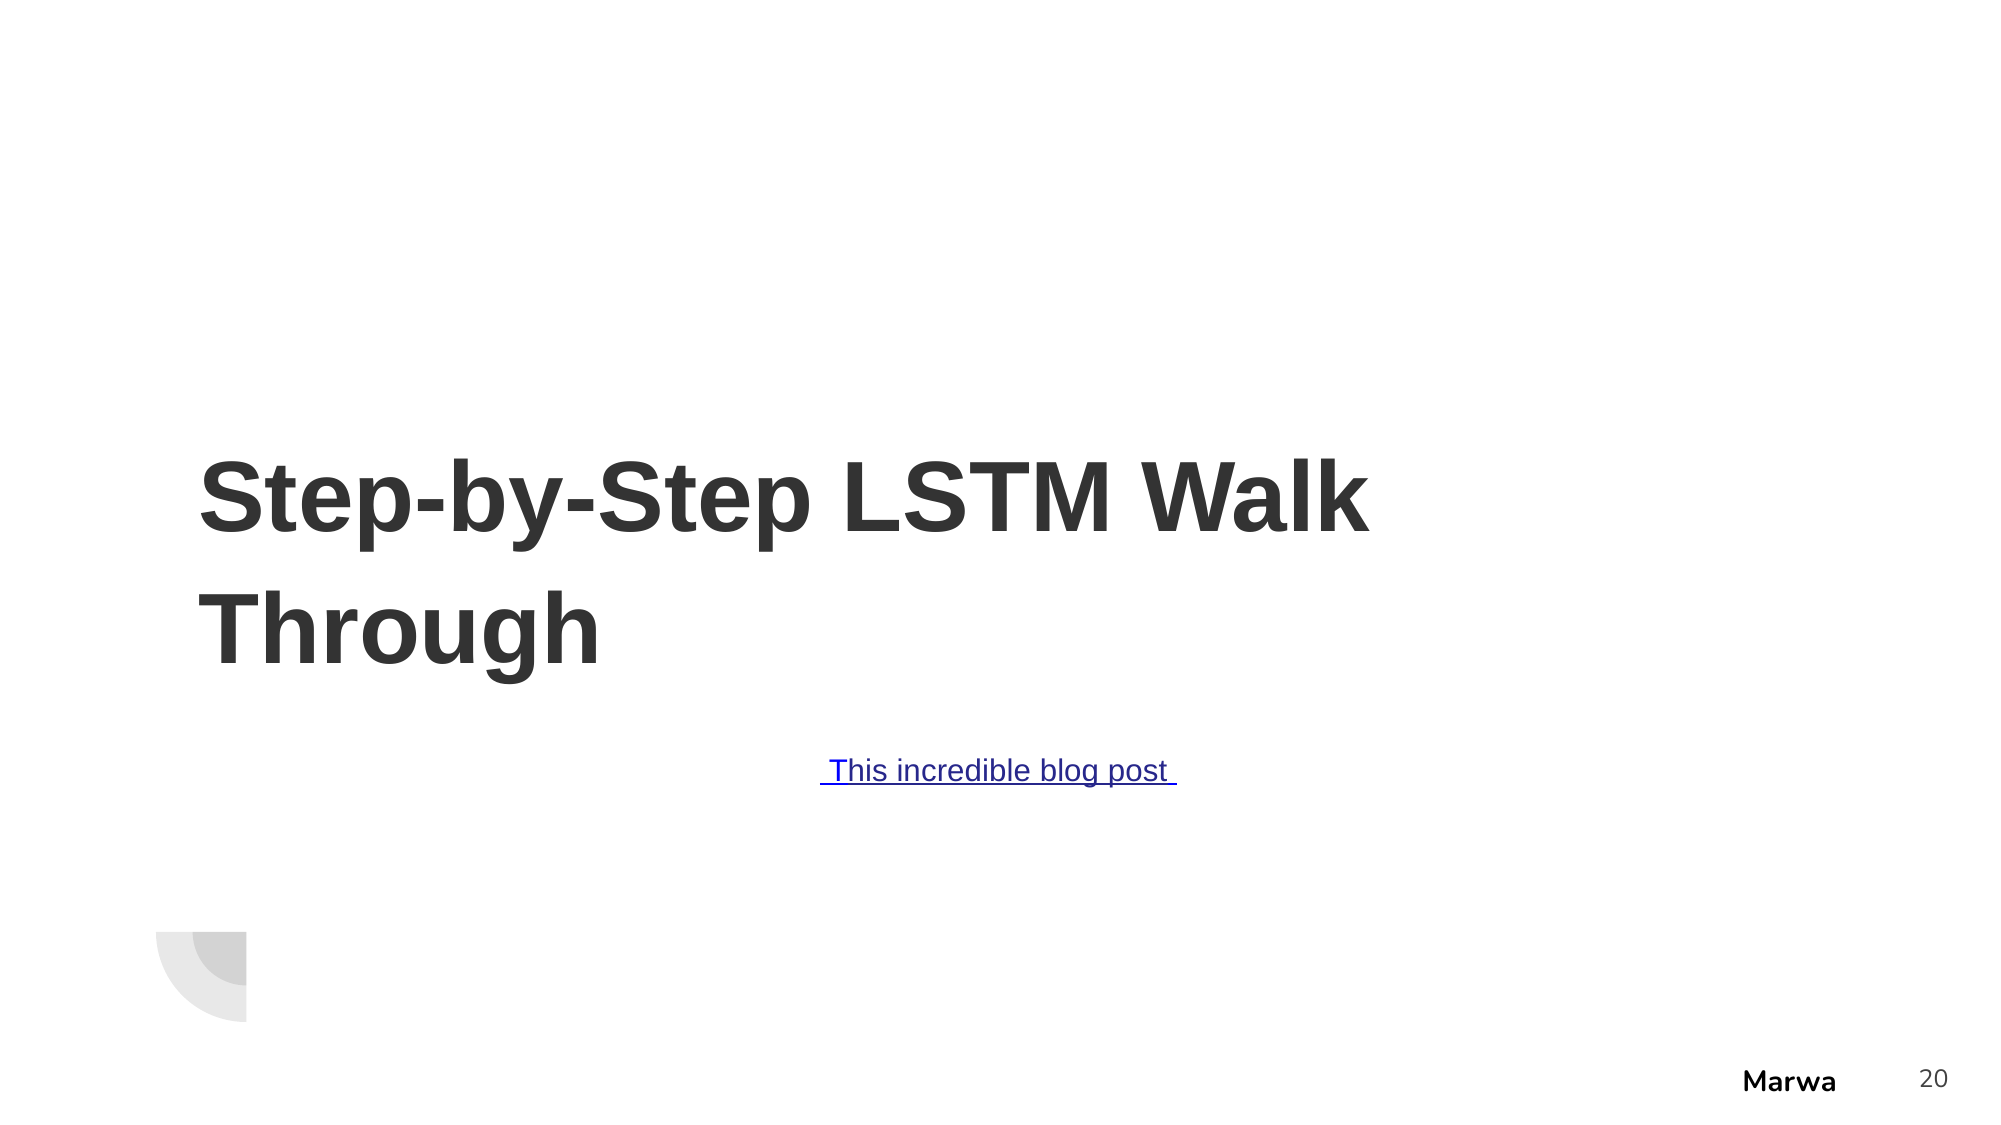

Step-by-Step LSTM Walk Through
 This incredible blog post

20
Marwa